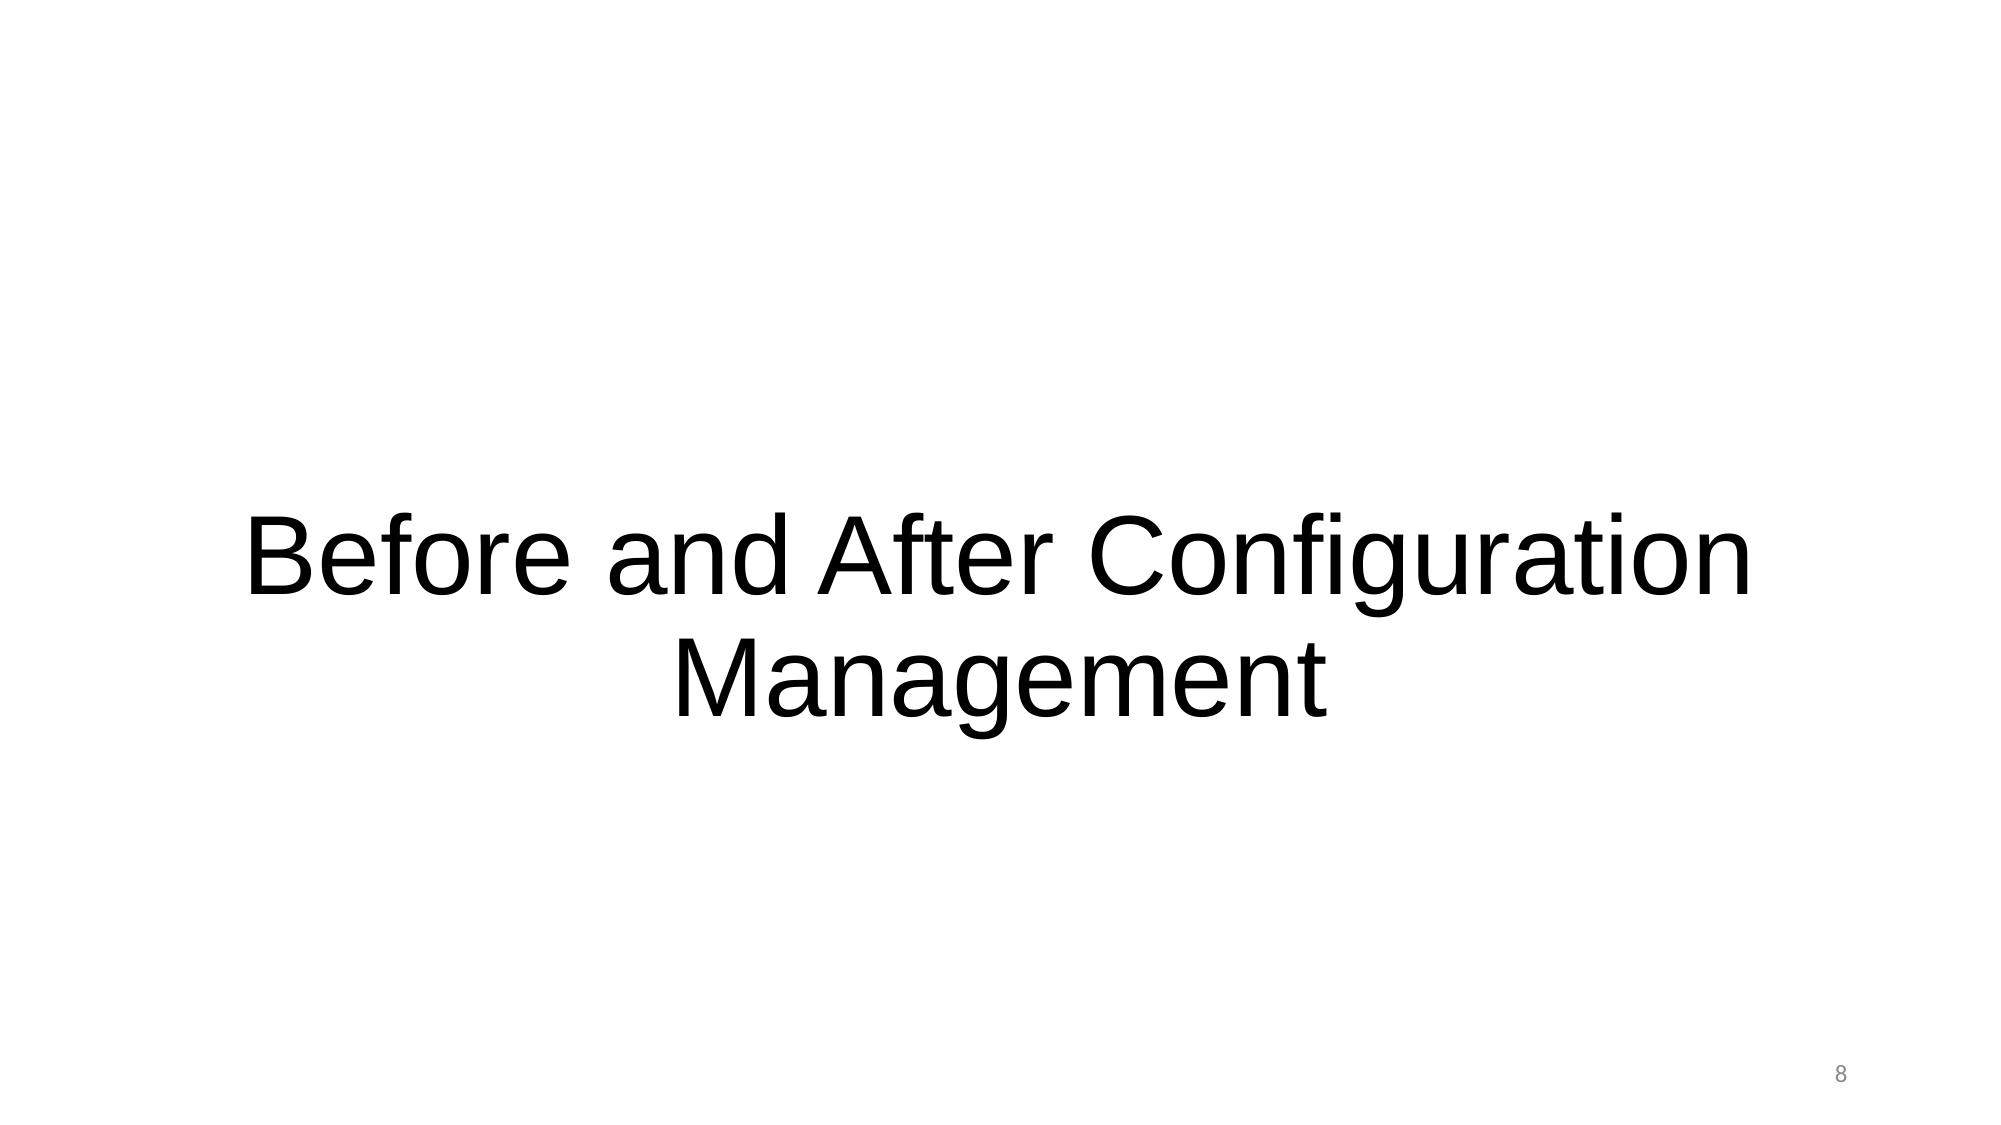

# Before and After Configuration Management

8